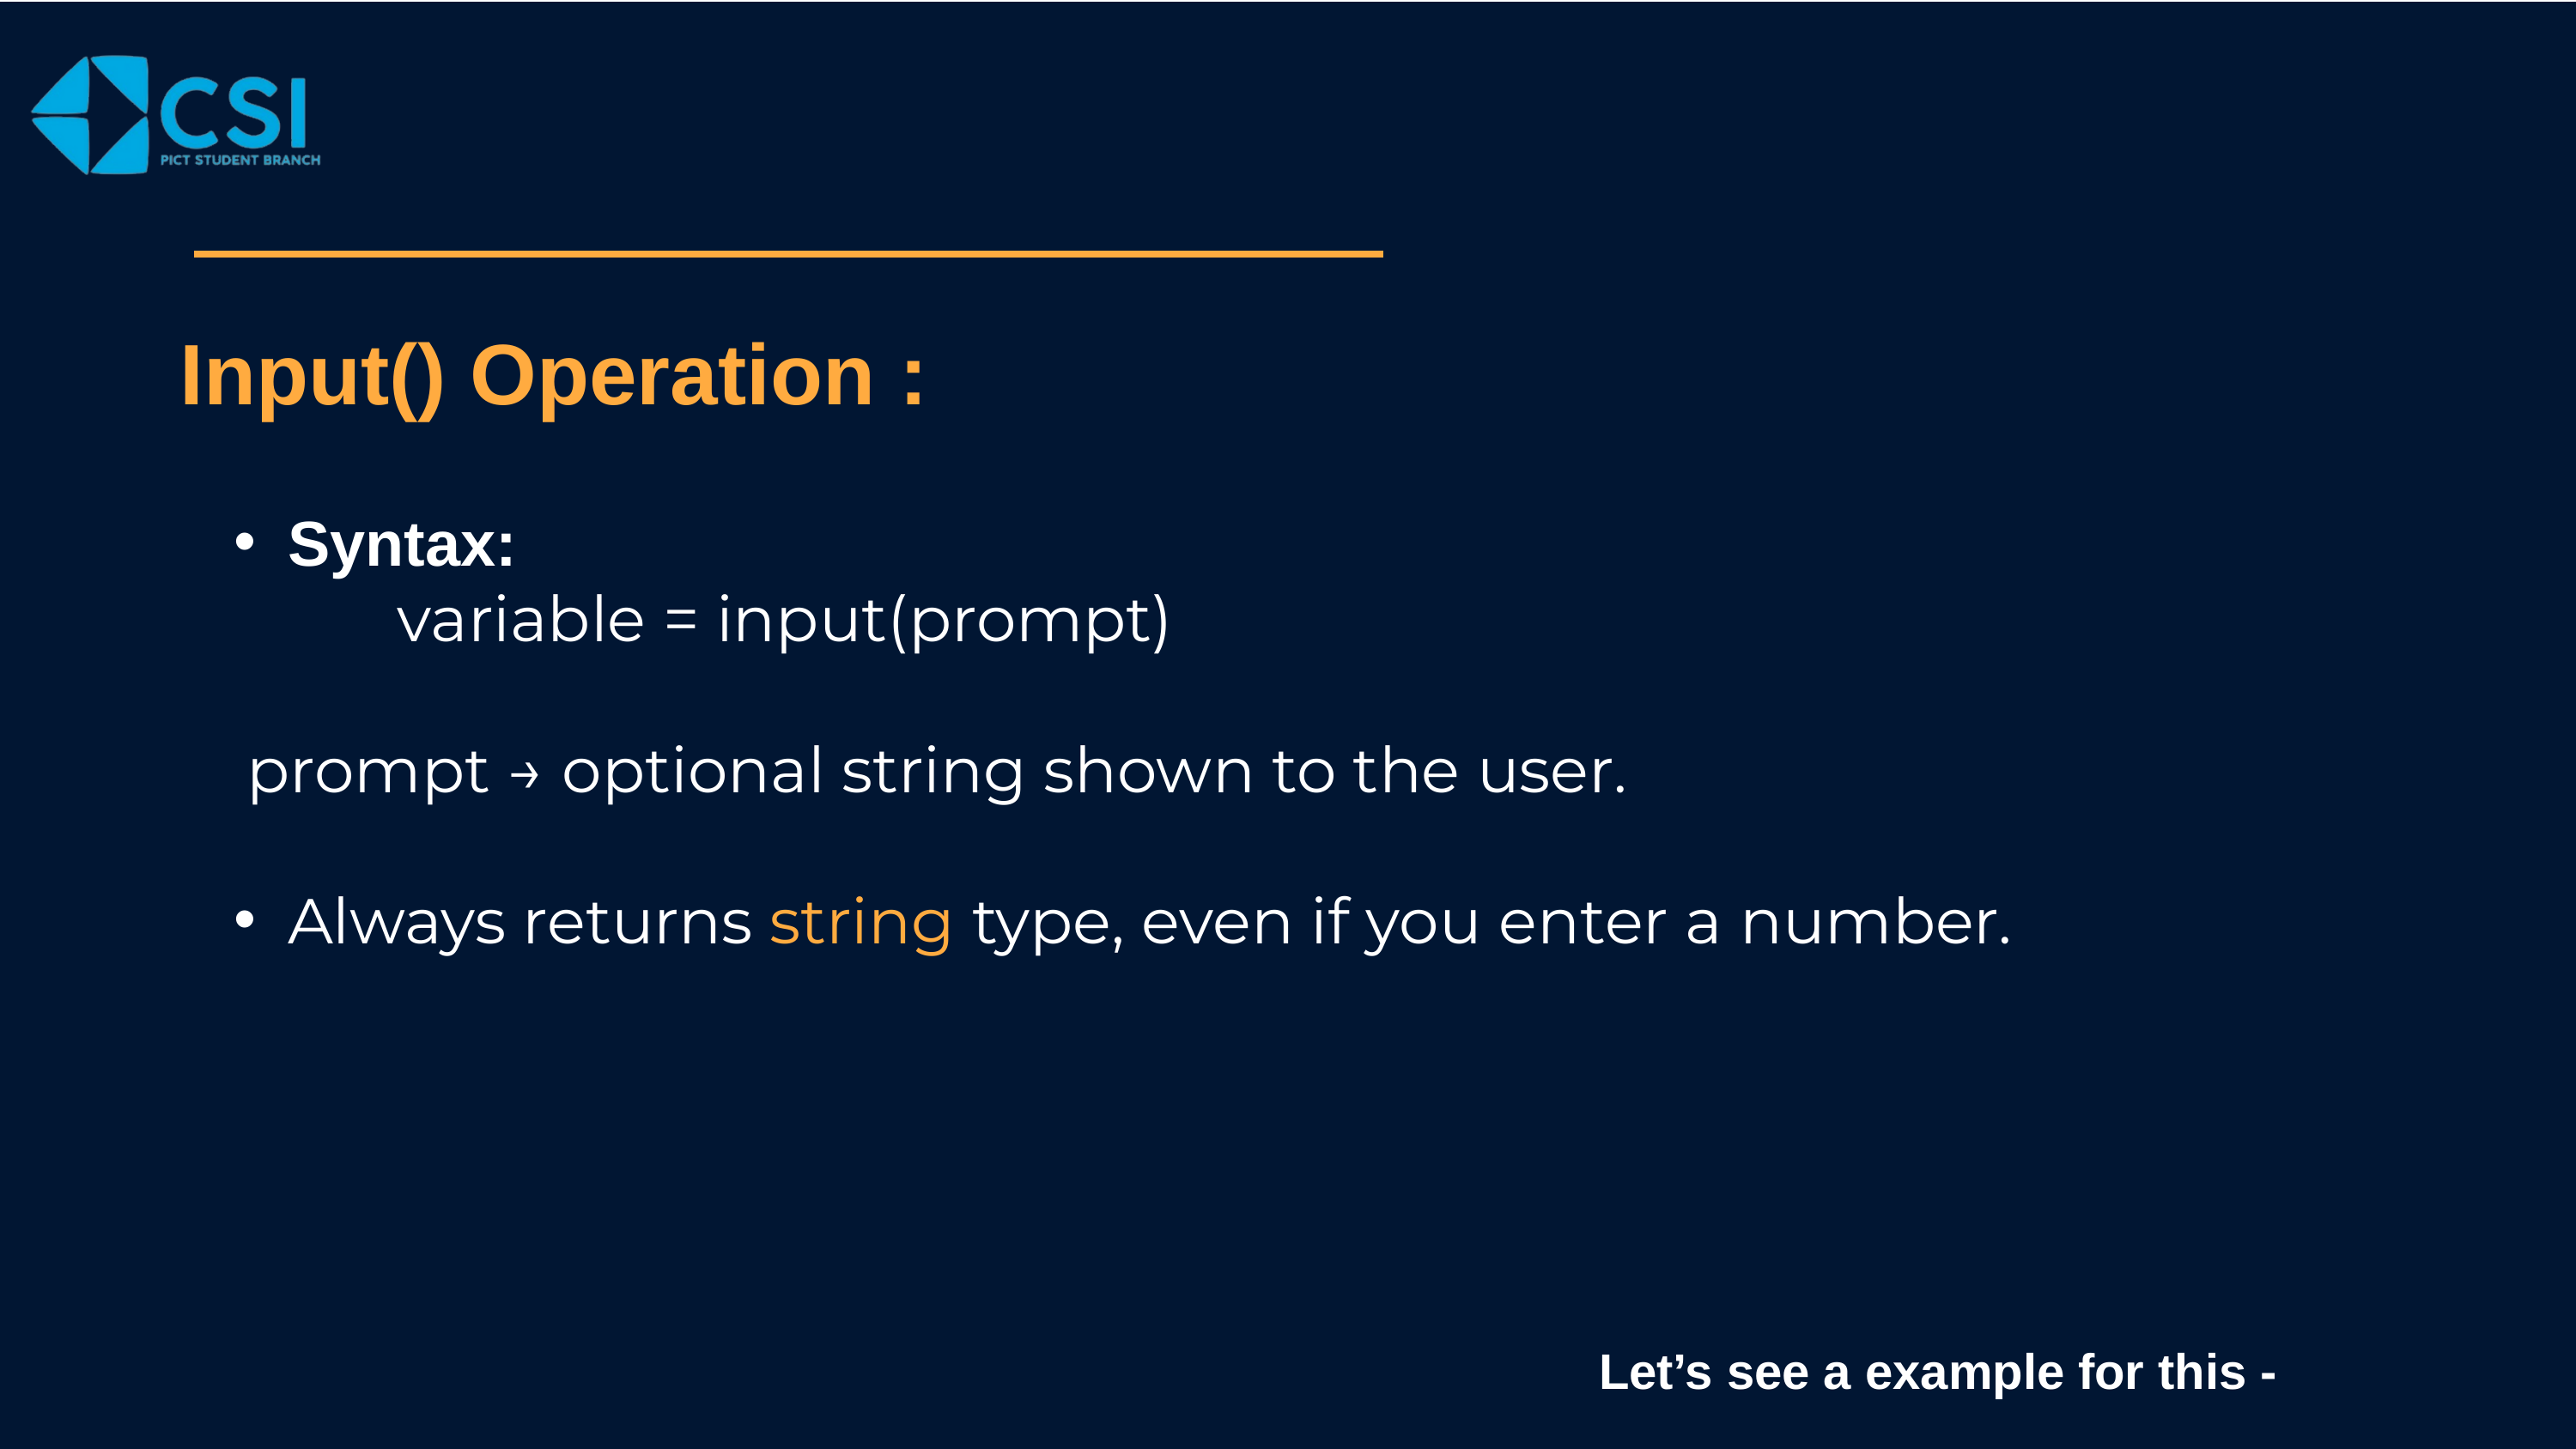

Input() Operation :
Syntax:
             variable = input(prompt)

    prompt → optional string shown to the user.

Always returns string type, even if you enter a number.

Let’s see a example for this -